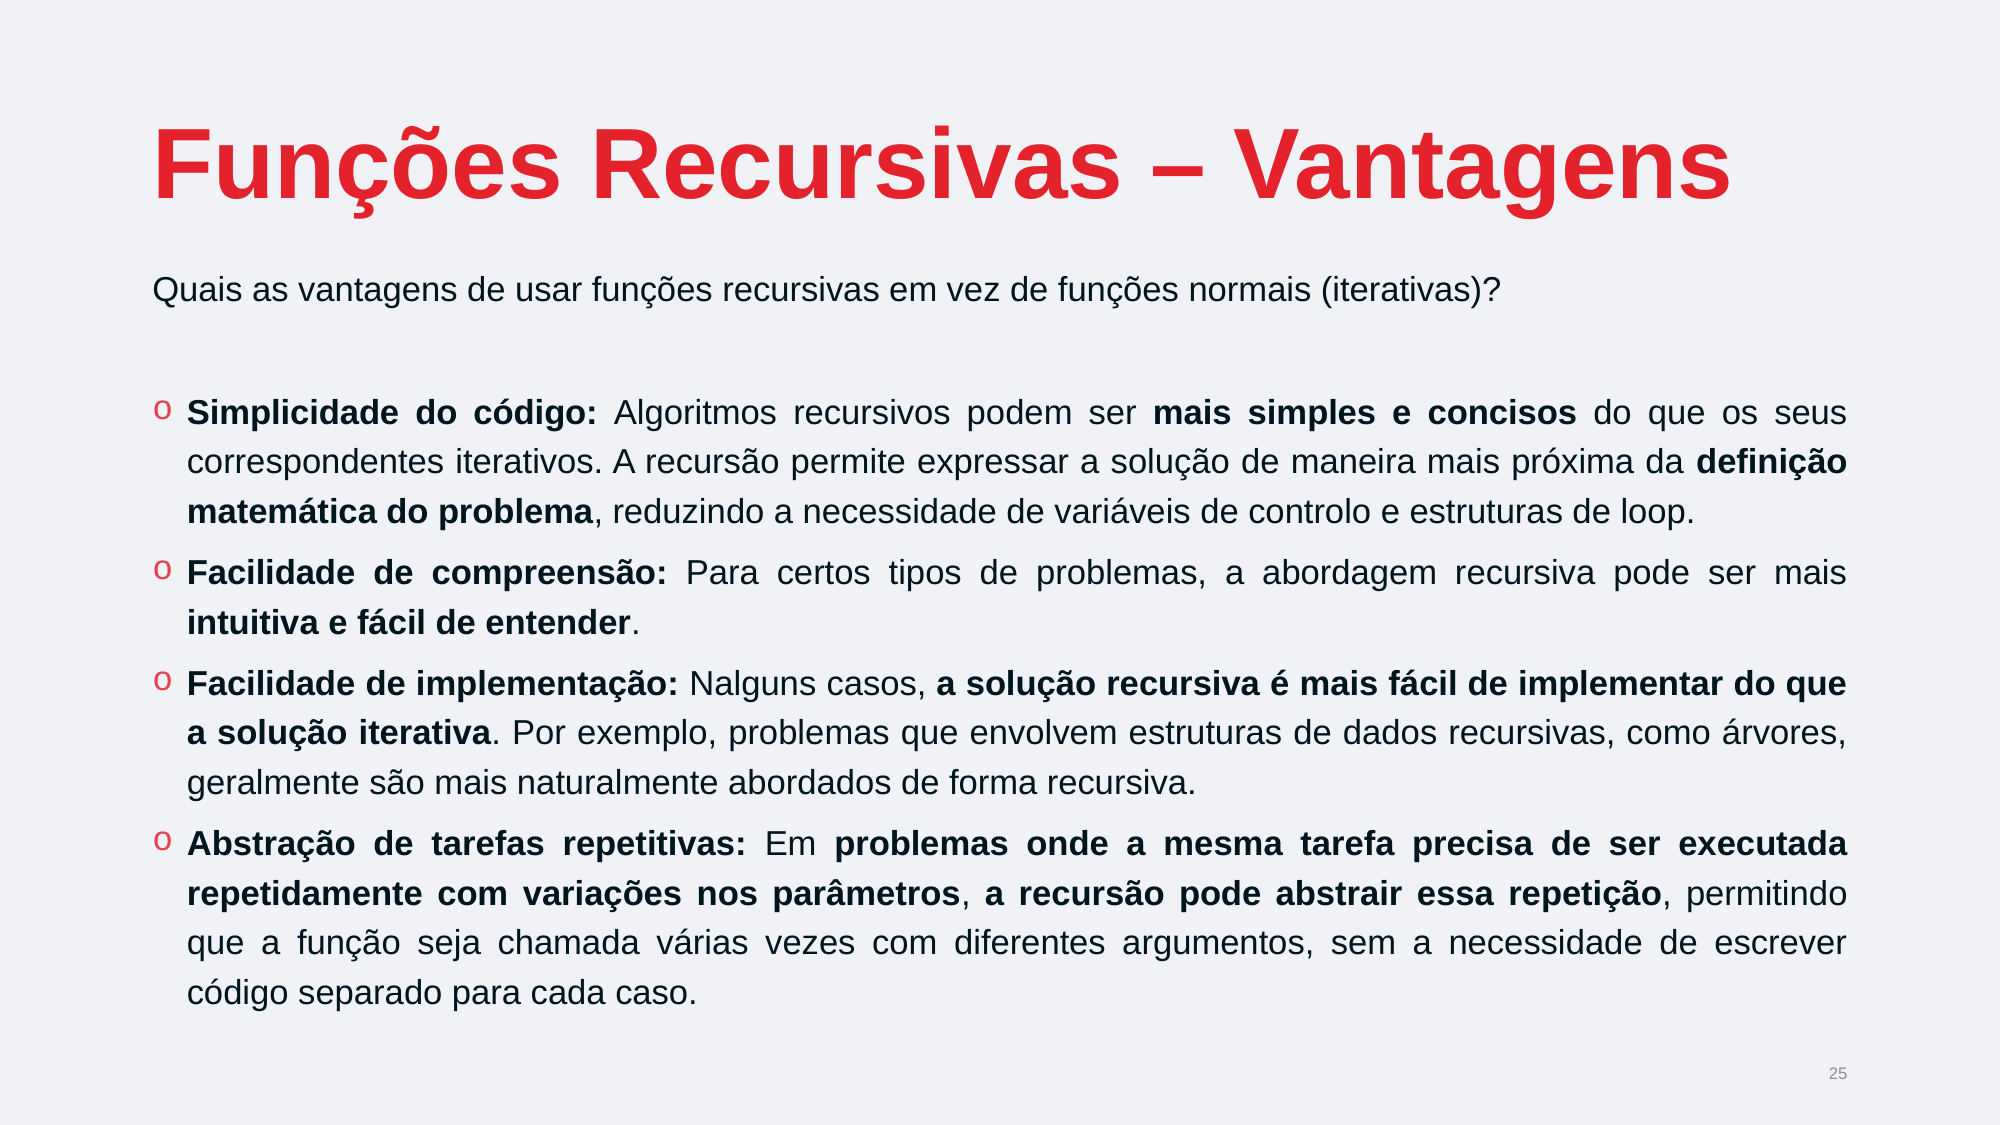

# Funções Recursivas – Vantagens
Quais as vantagens de usar funções recursivas em vez de funções normais (iterativas)?

Simplicidade do código: Algoritmos recursivos podem ser mais simples e concisos do que os seus correspondentes iterativos. A recursão permite expressar a solução de maneira mais próxima da definição matemática do problema, reduzindo a necessidade de variáveis de controlo e estruturas de loop.
Facilidade de compreensão: Para certos tipos de problemas, a abordagem recursiva pode ser mais intuitiva e fácil de entender.
Facilidade de implementação: Nalguns casos, a solução recursiva é mais fácil de implementar do que a solução iterativa. Por exemplo, problemas que envolvem estruturas de dados recursivas, como árvores, geralmente são mais naturalmente abordados de forma recursiva.
Abstração de tarefas repetitivas: Em problemas onde a mesma tarefa precisa de ser executada repetidamente com variações nos parâmetros, a recursão pode abstrair essa repetição, permitindo que a função seja chamada várias vezes com diferentes argumentos, sem a necessidade de escrever código separado para cada caso.
25